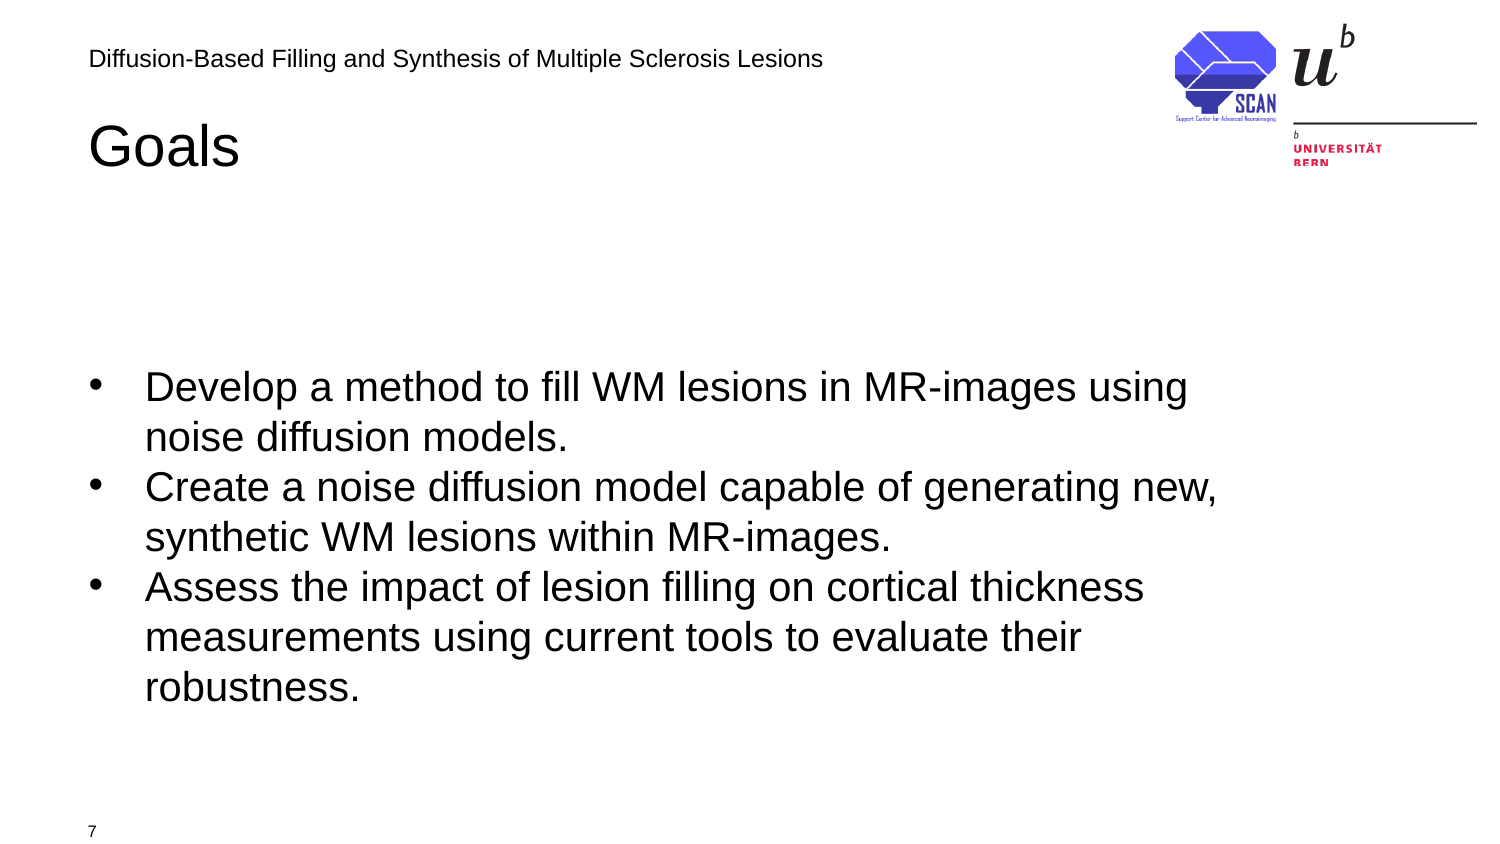

Diffusion-Based Filling and Synthesis of Multiple Sclerosis Lesions
# Goals

Develop a method to fill WM lesions in MR-images using noise diffusion models.
Create a noise diffusion model capable of generating new, synthetic WM lesions within MR-images.
Assess the impact of lesion filling on cortical thickness measurements using current tools to evaluate their robustness.
7